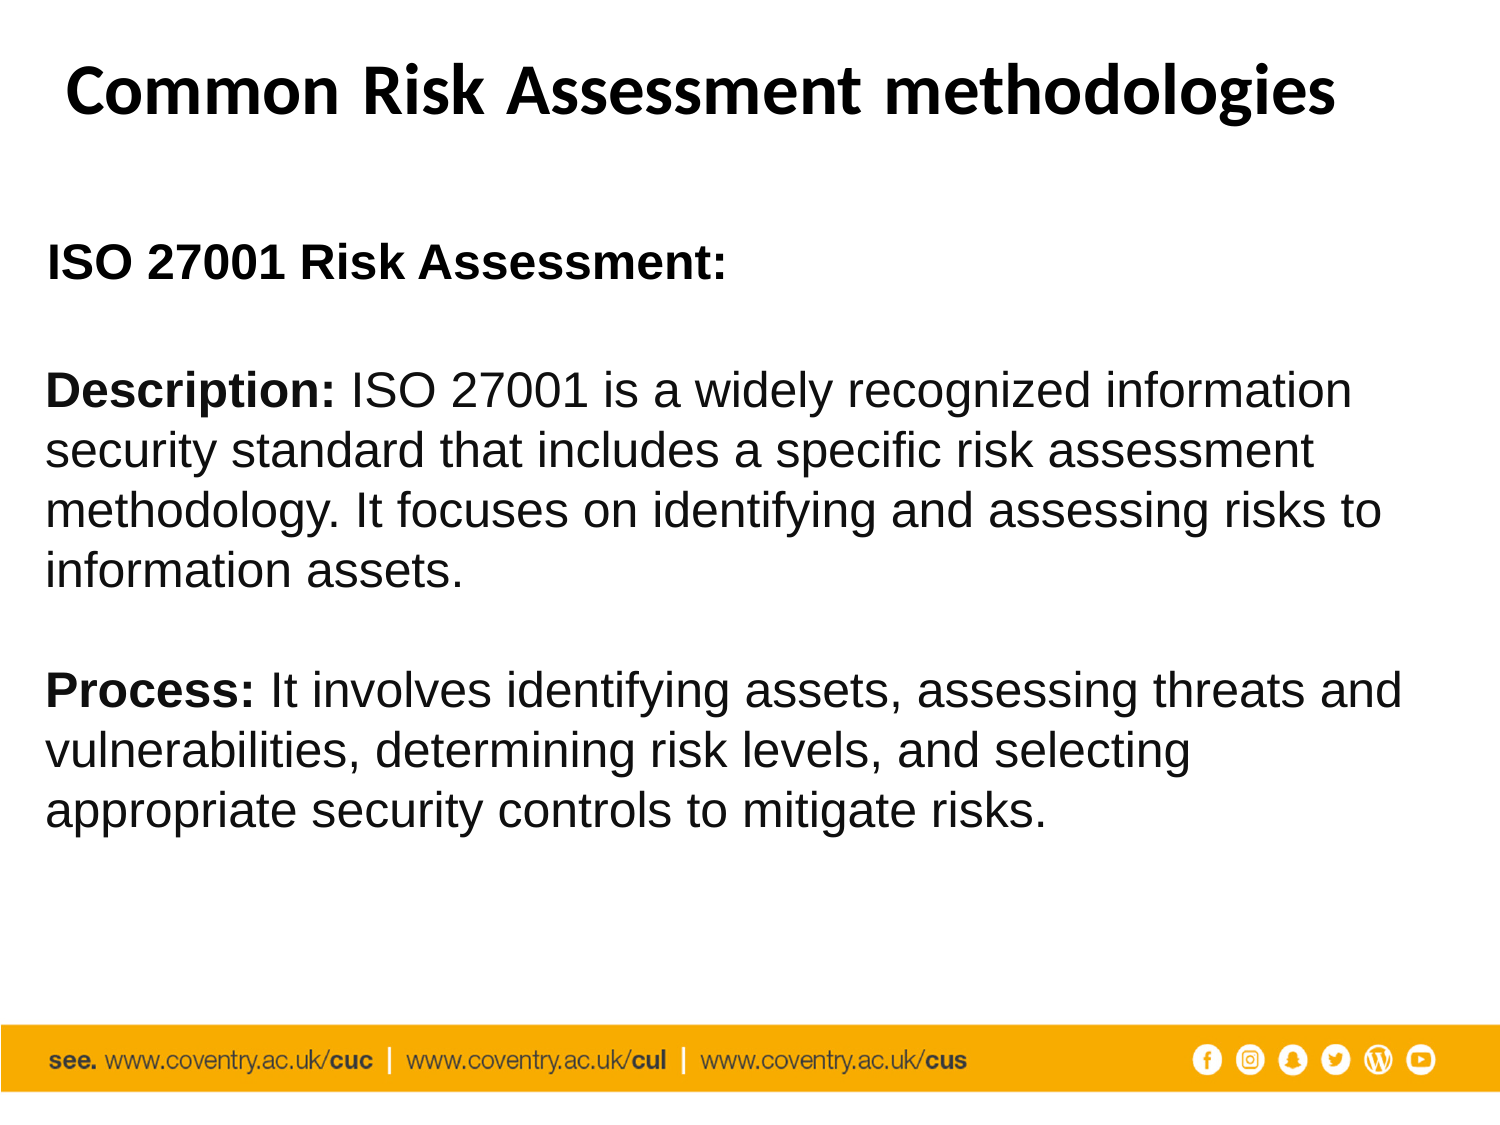

# Common Risk Assessment methodologies

ISO 27001 Risk Assessment:

Description: ISO 27001 is a widely recognized information security standard that includes a specific risk assessment methodology. It focuses on identifying and assessing risks to information assets.

Process: It involves identifying assets, assessing threats and vulnerabilities, determining risk levels, and selecting appropriate security controls to mitigate risks.